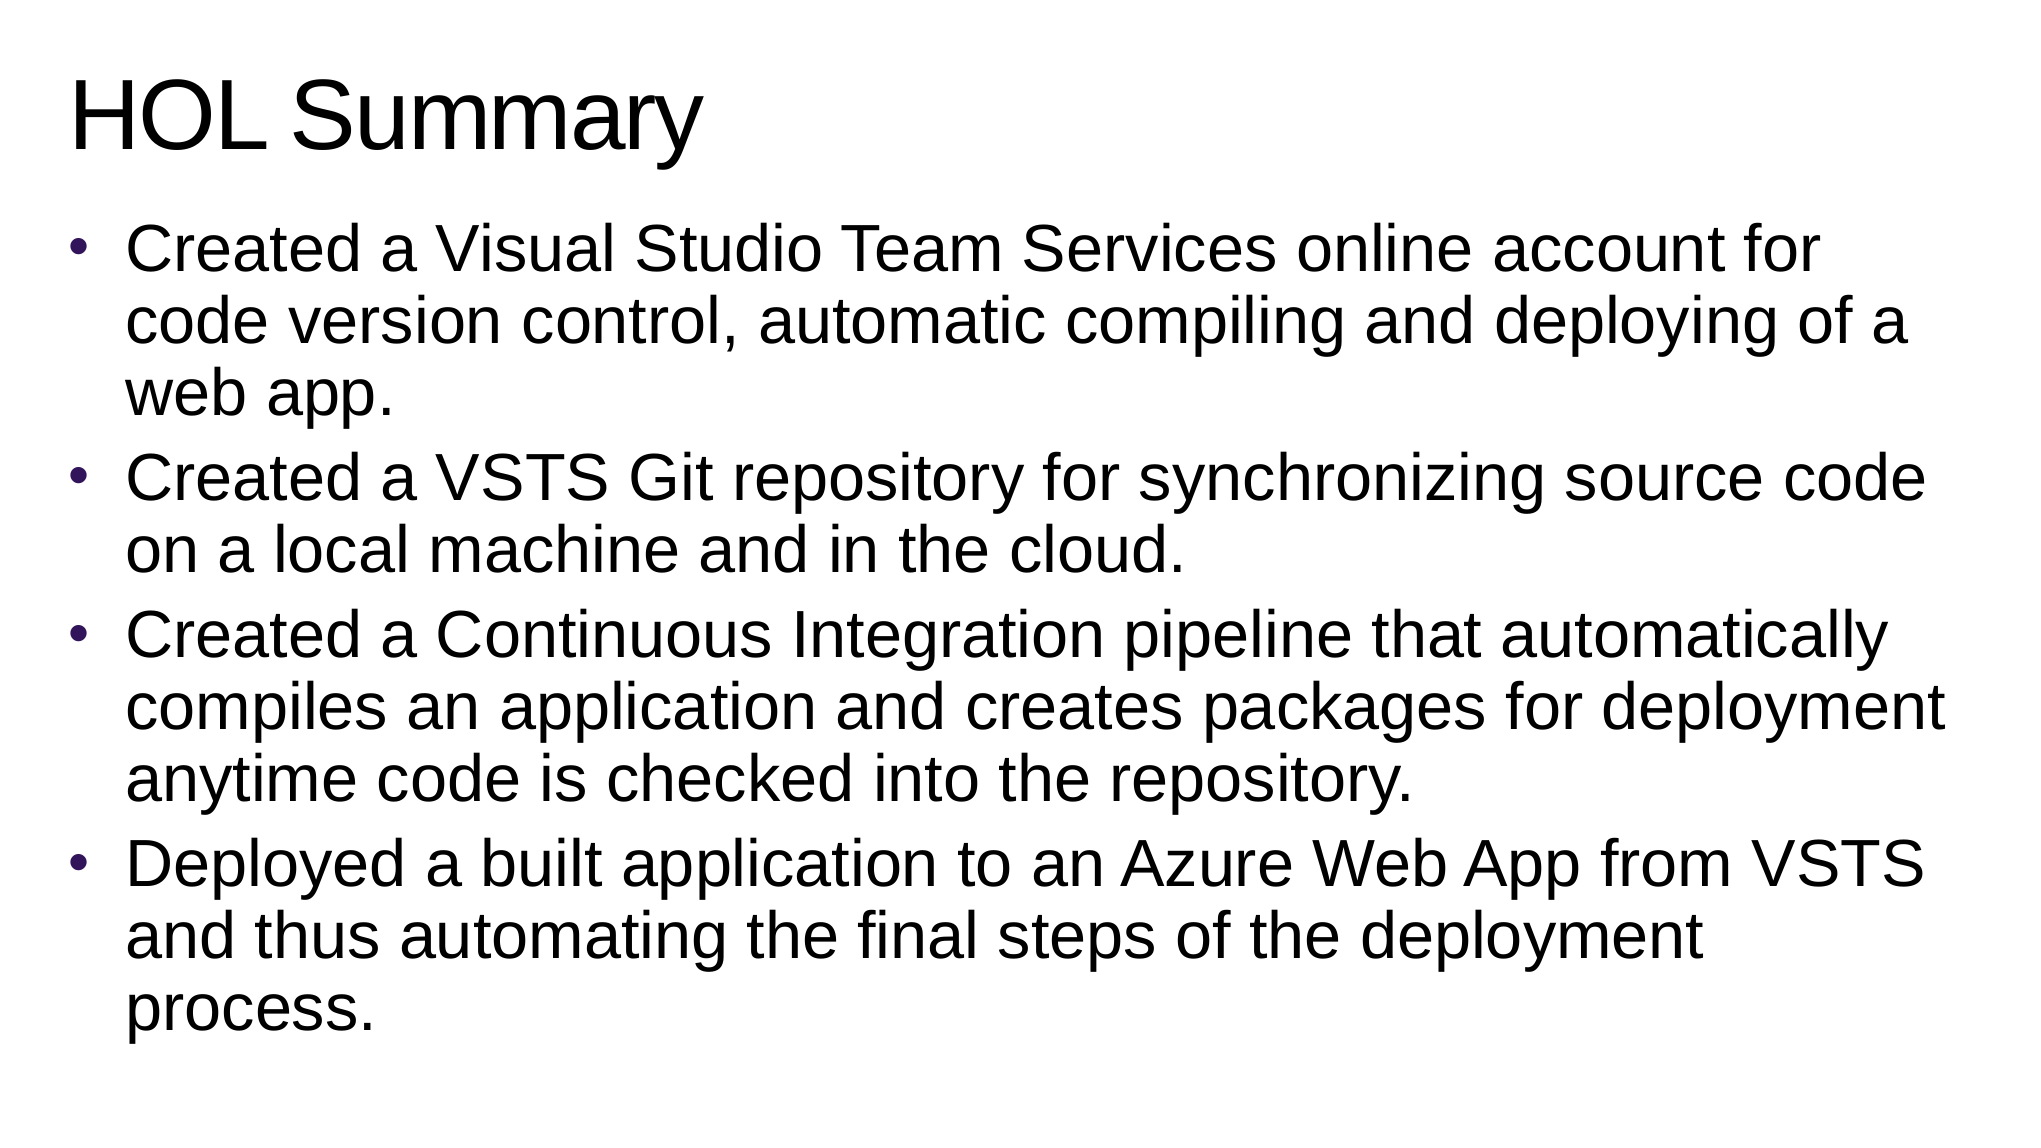

# HOL Summary
Created a Visual Studio Team Services online account for code version control, automatic compiling and deploying of a web app.
Created a VSTS Git repository for synchronizing source code on a local machine and in the cloud.
Created a Continuous Integration pipeline that automatically compiles an application and creates packages for deployment anytime code is checked into the repository.
Deployed a built application to an Azure Web App from VSTS and thus automating the final steps of the deployment process.